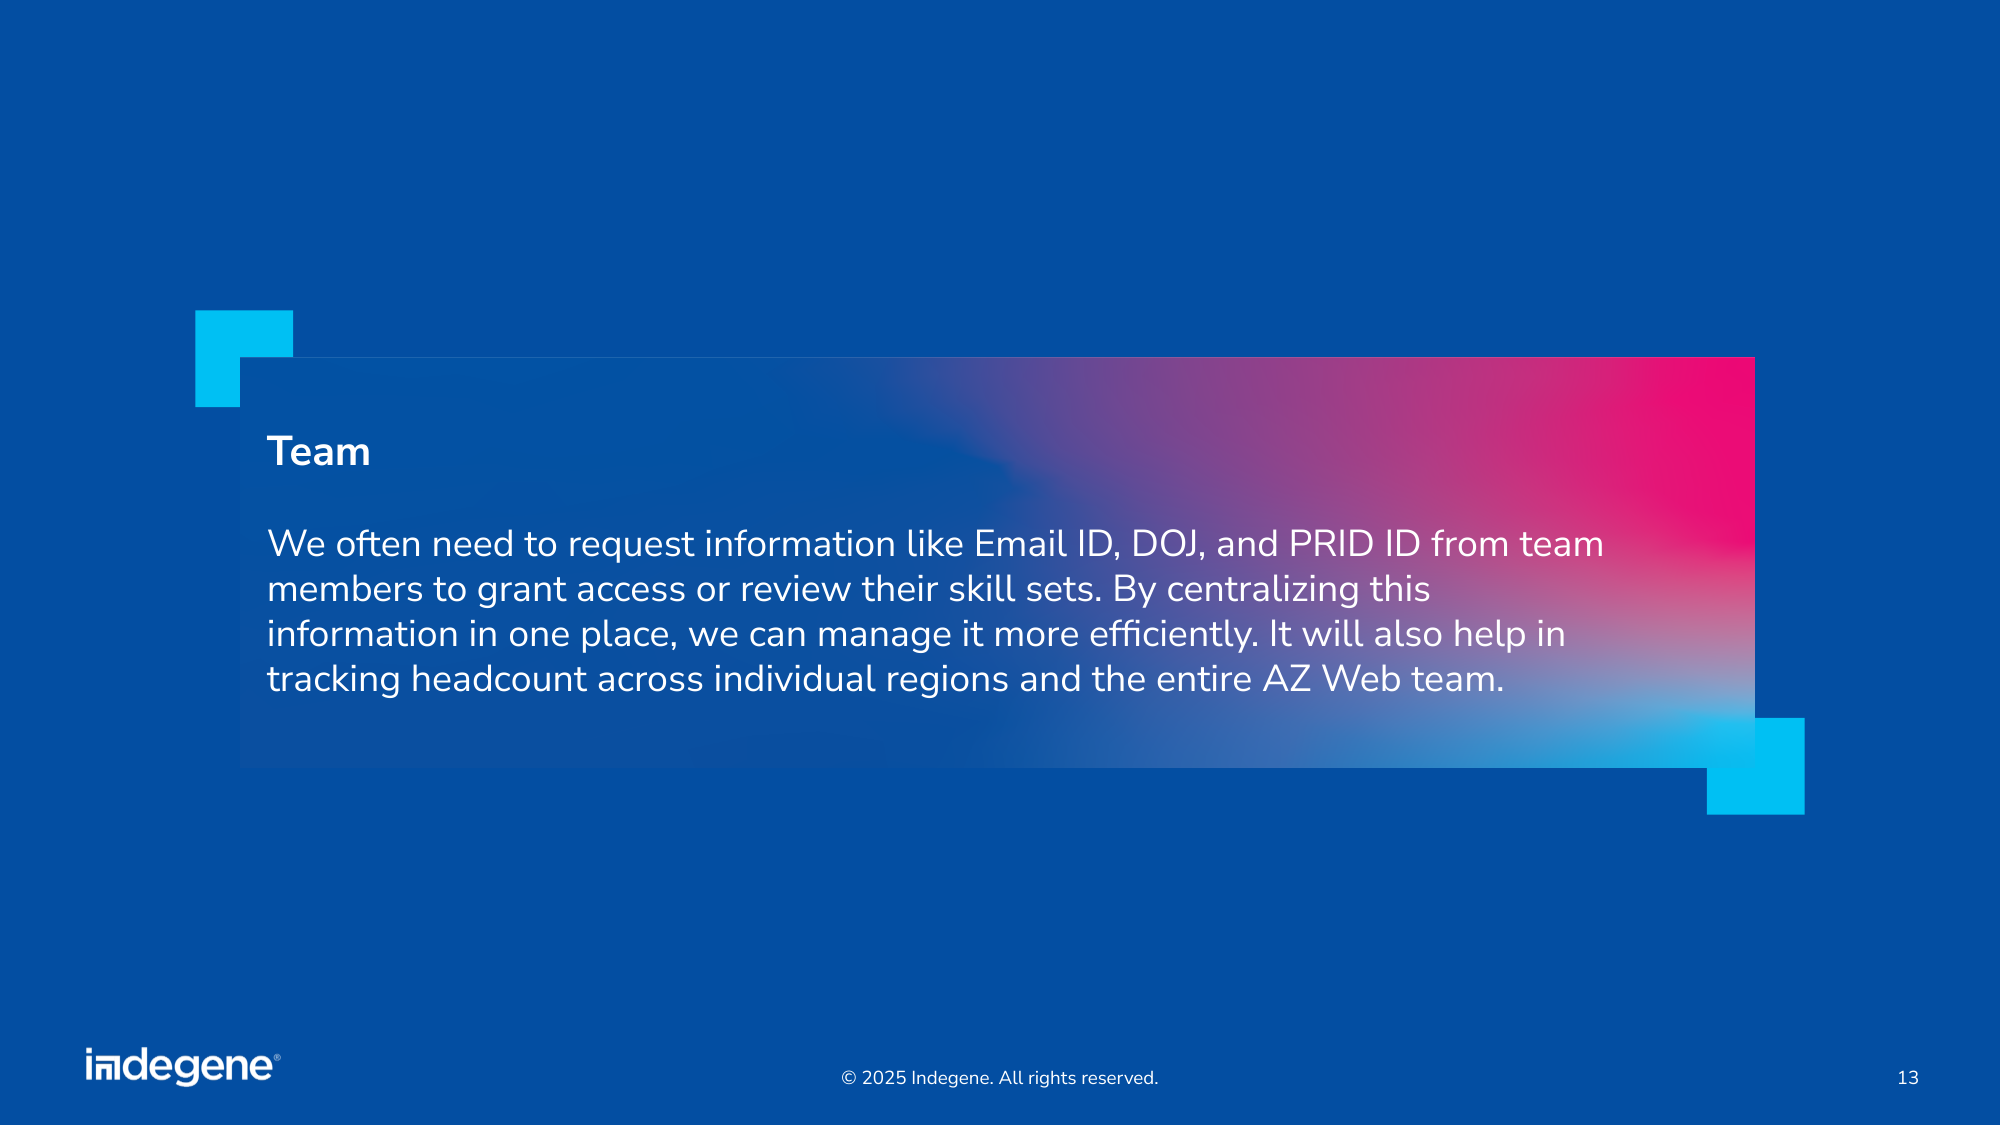

Team
We often need to request information like Email ID, DOJ, and PRID ID from team members to grant access or review their skill sets. By centralizing this information in one place, we can manage it more efficiently. It will also help in tracking headcount across individual regions and the entire AZ Web team.
© 2025 Indegene. All rights reserved.
13